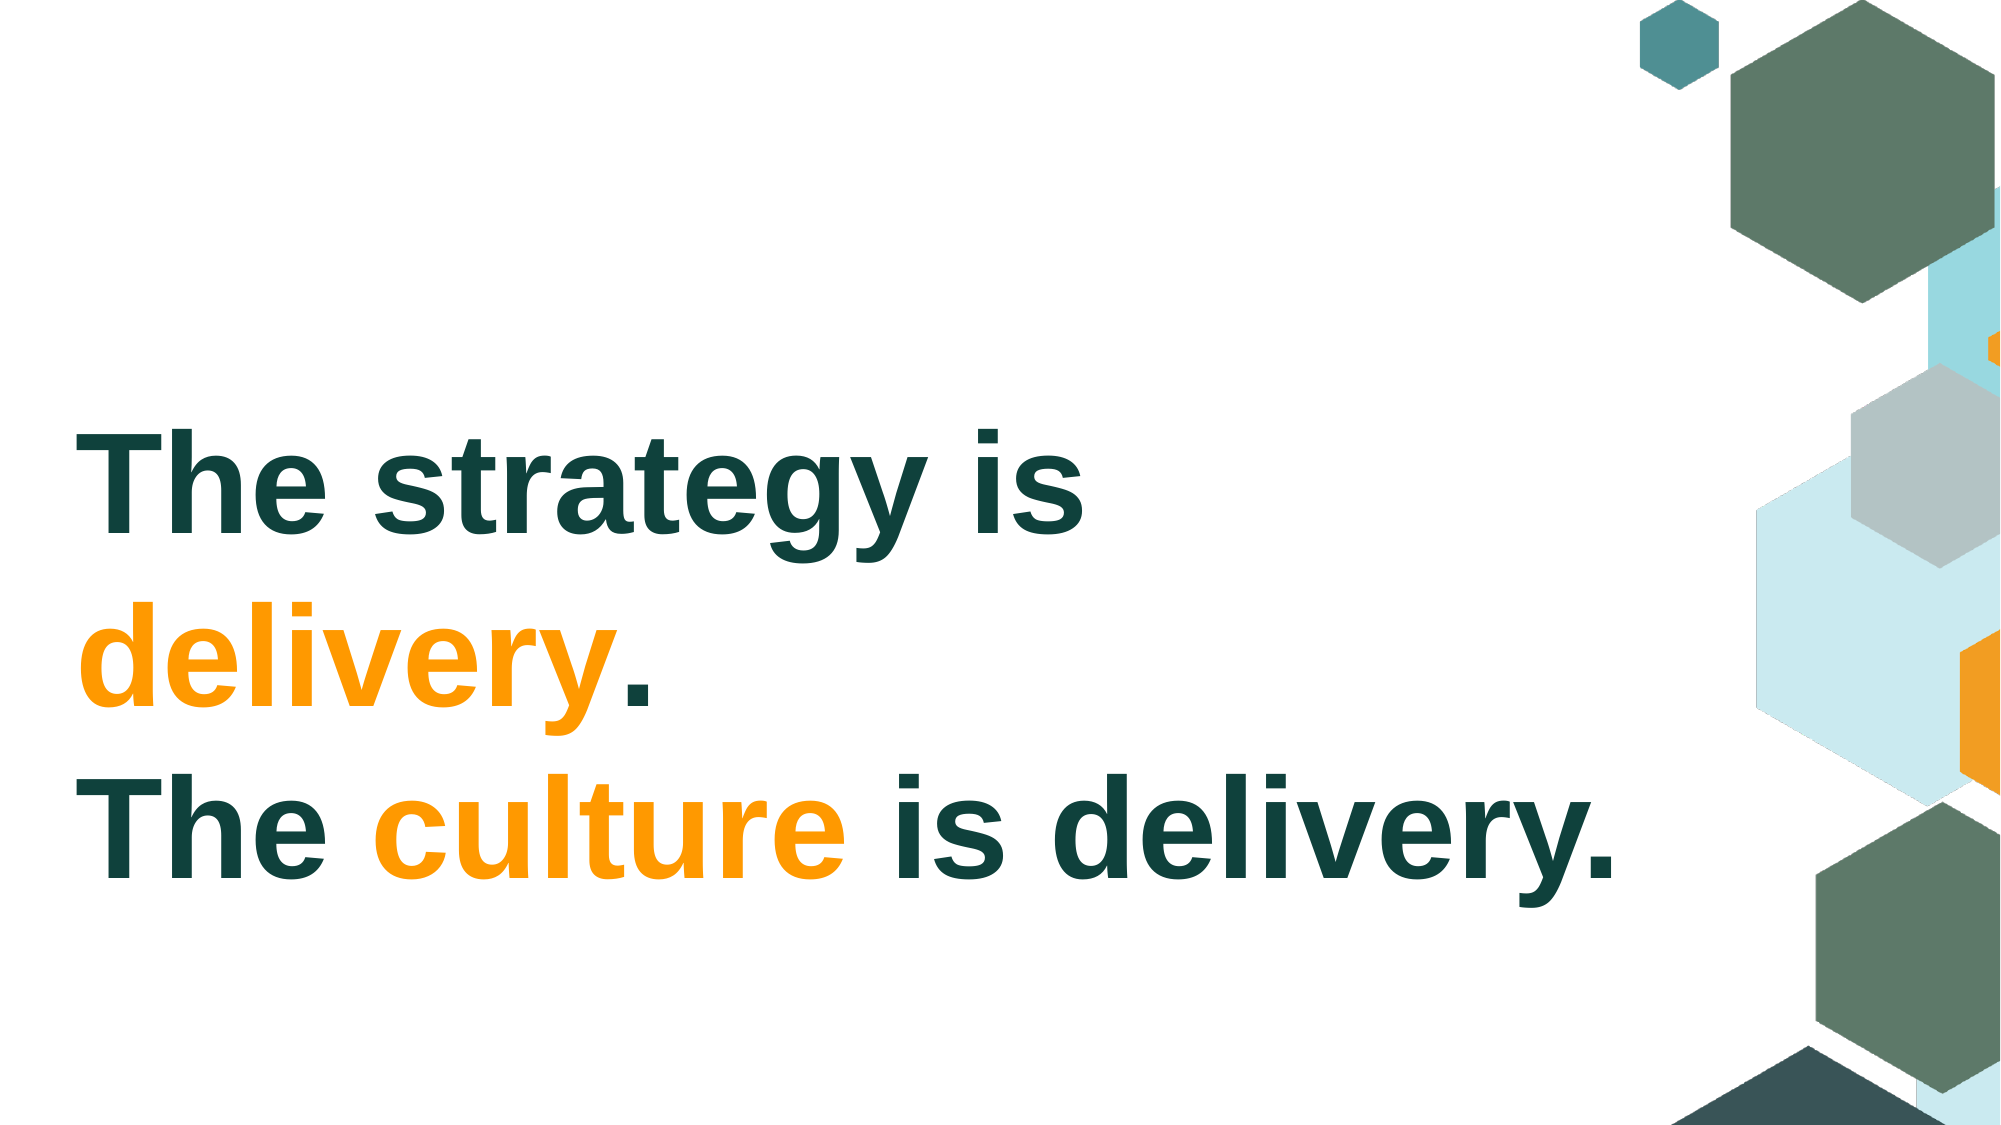

# The strategy is delivery.
The culture is delivery.